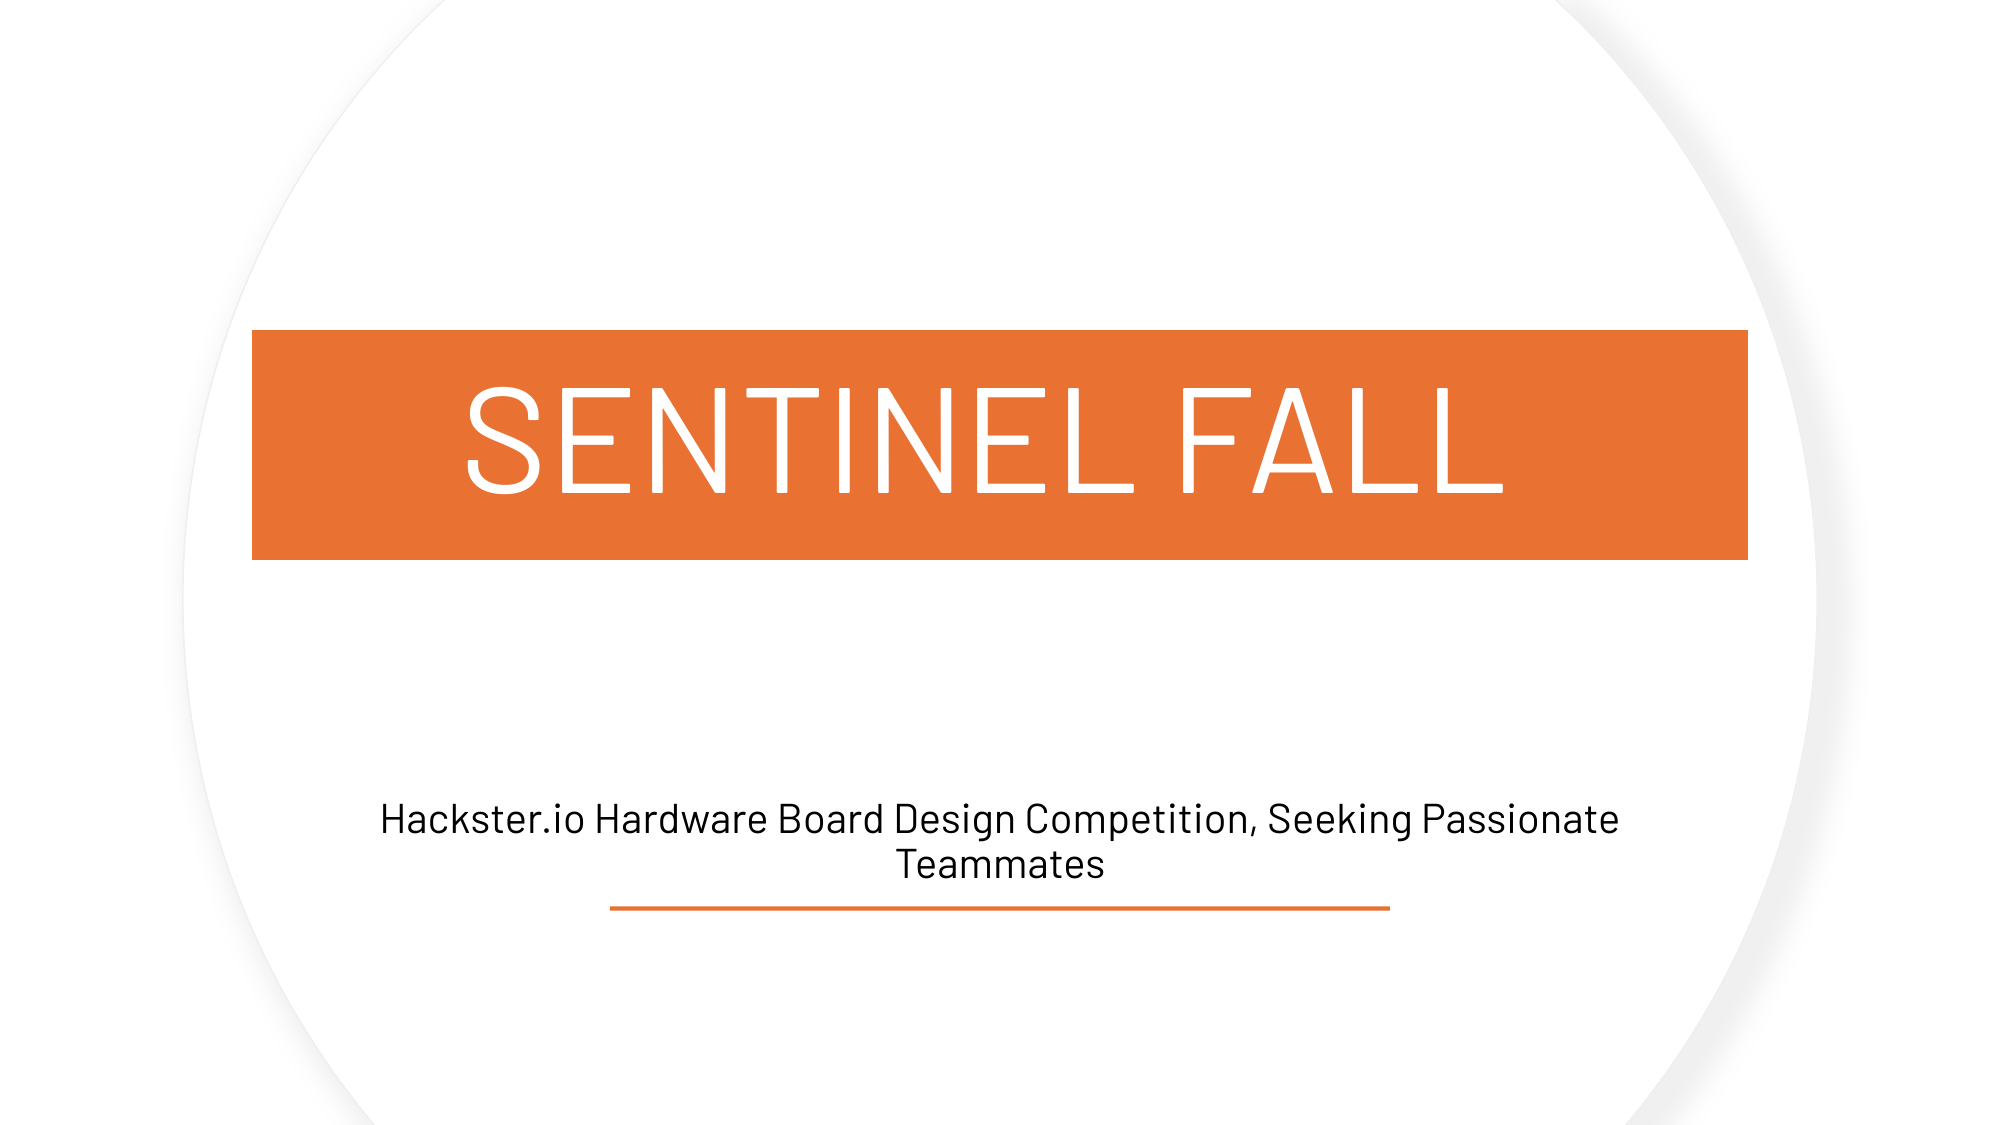

# SENTINEL FALL
Hackster.io Hardware Board Design Competition, Seeking Passionate Teammates